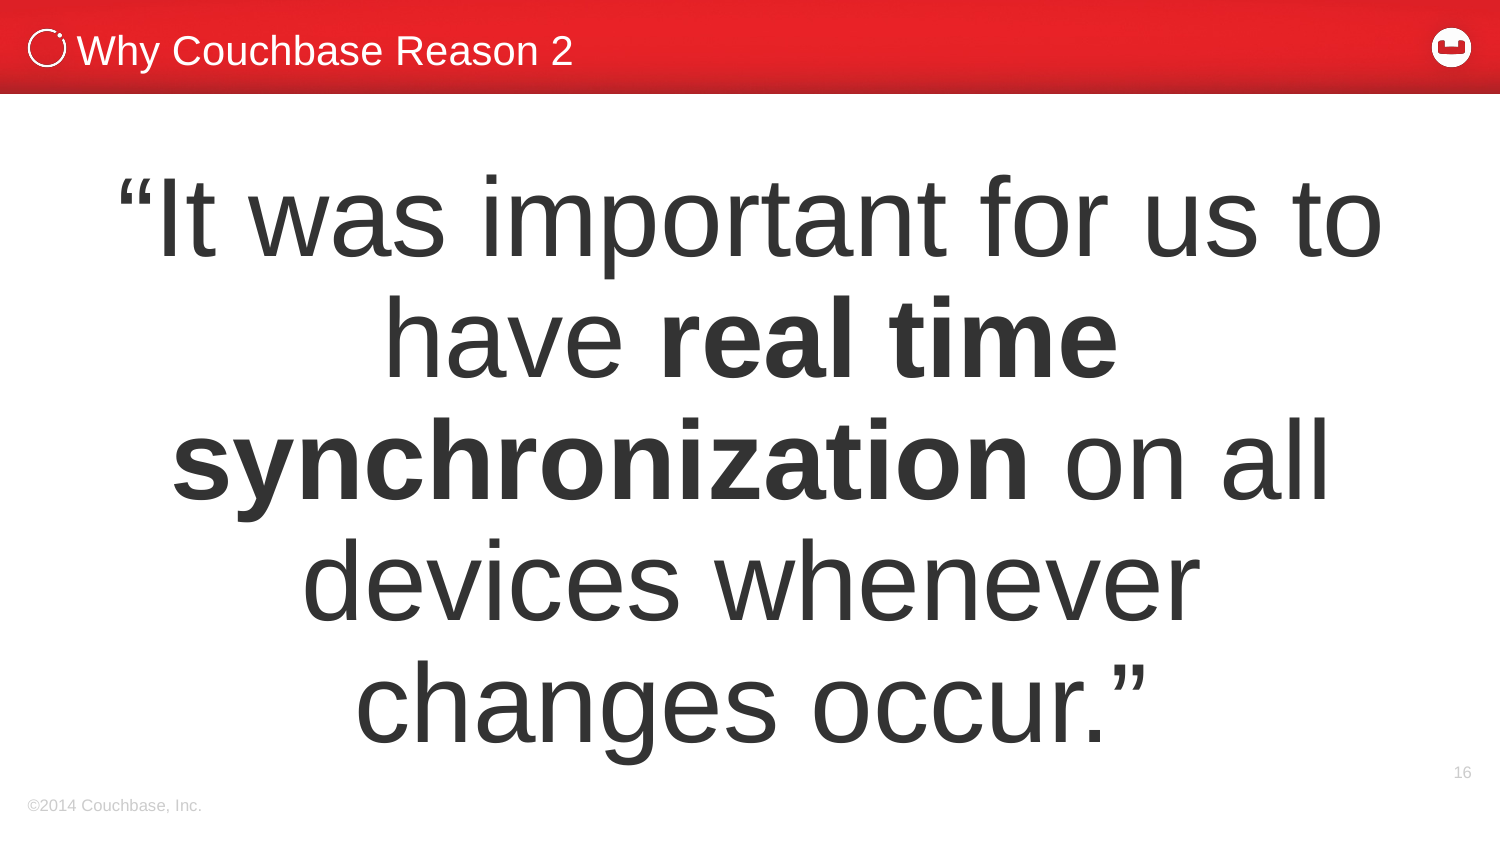

# Why Couchbase Reason 2
“It was important for us to have real time synchronization on all devices whenever changes occur.”
16
©2014 Couchbase, Inc.